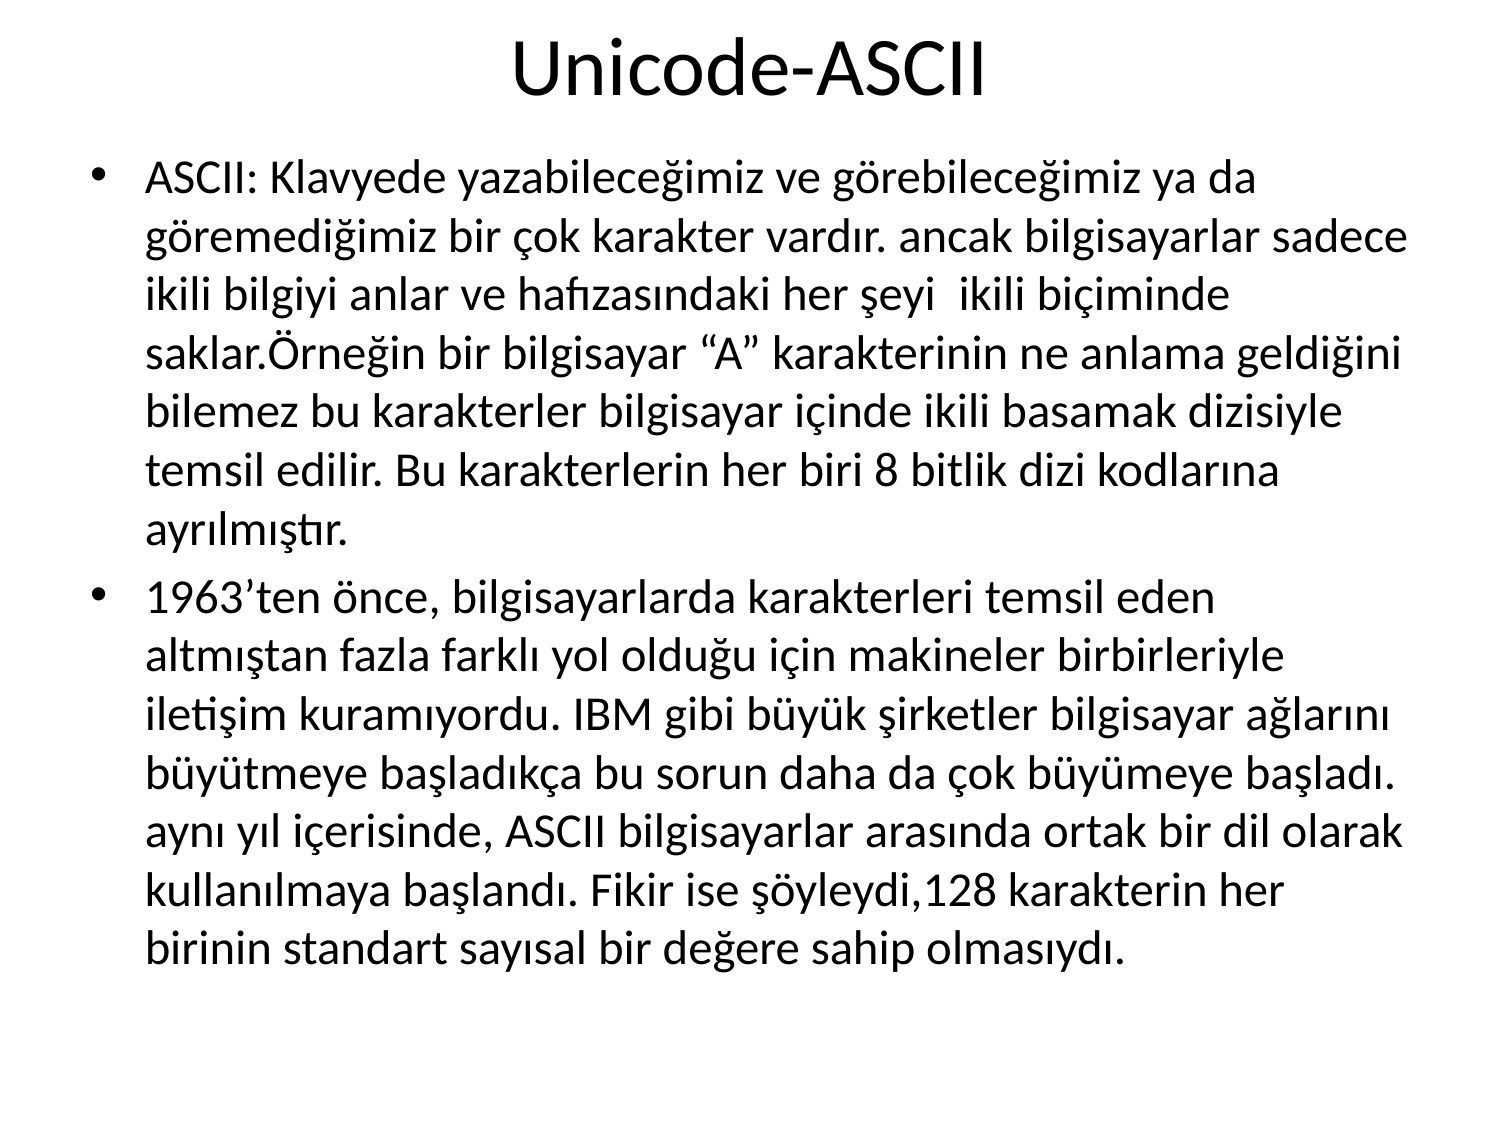

# Unicode-ASCII
ASCII: Klavyede yazabileceğimiz ve görebileceğimiz ya da göremediğimiz bir çok karakter vardır. ancak bilgisayarlar sadece ikili bilgiyi anlar ve hafızasındaki her şeyi  ikili biçiminde saklar.Örneğin bir bilgisayar “A” karakterinin ne anlama geldiğini bilemez bu karakterler bilgisayar içinde ikili basamak dizisiyle temsil edilir. Bu karakterlerin her biri 8 bitlik dizi kodlarına ayrılmıştır.
1963’ten önce, bilgisayarlarda karakterleri temsil eden altmıştan fazla farklı yol olduğu için makineler birbirleriyle iletişim kuramıyordu. IBM gibi büyük şirketler bilgisayar ağlarını büyütmeye başladıkça bu sorun daha da çok büyümeye başladı. aynı yıl içerisinde, ASCII bilgisayarlar arasında ortak bir dil olarak kullanılmaya başlandı. Fikir ise şöyleydi,128 karakterin her birinin standart sayısal bir değere sahip olmasıydı.